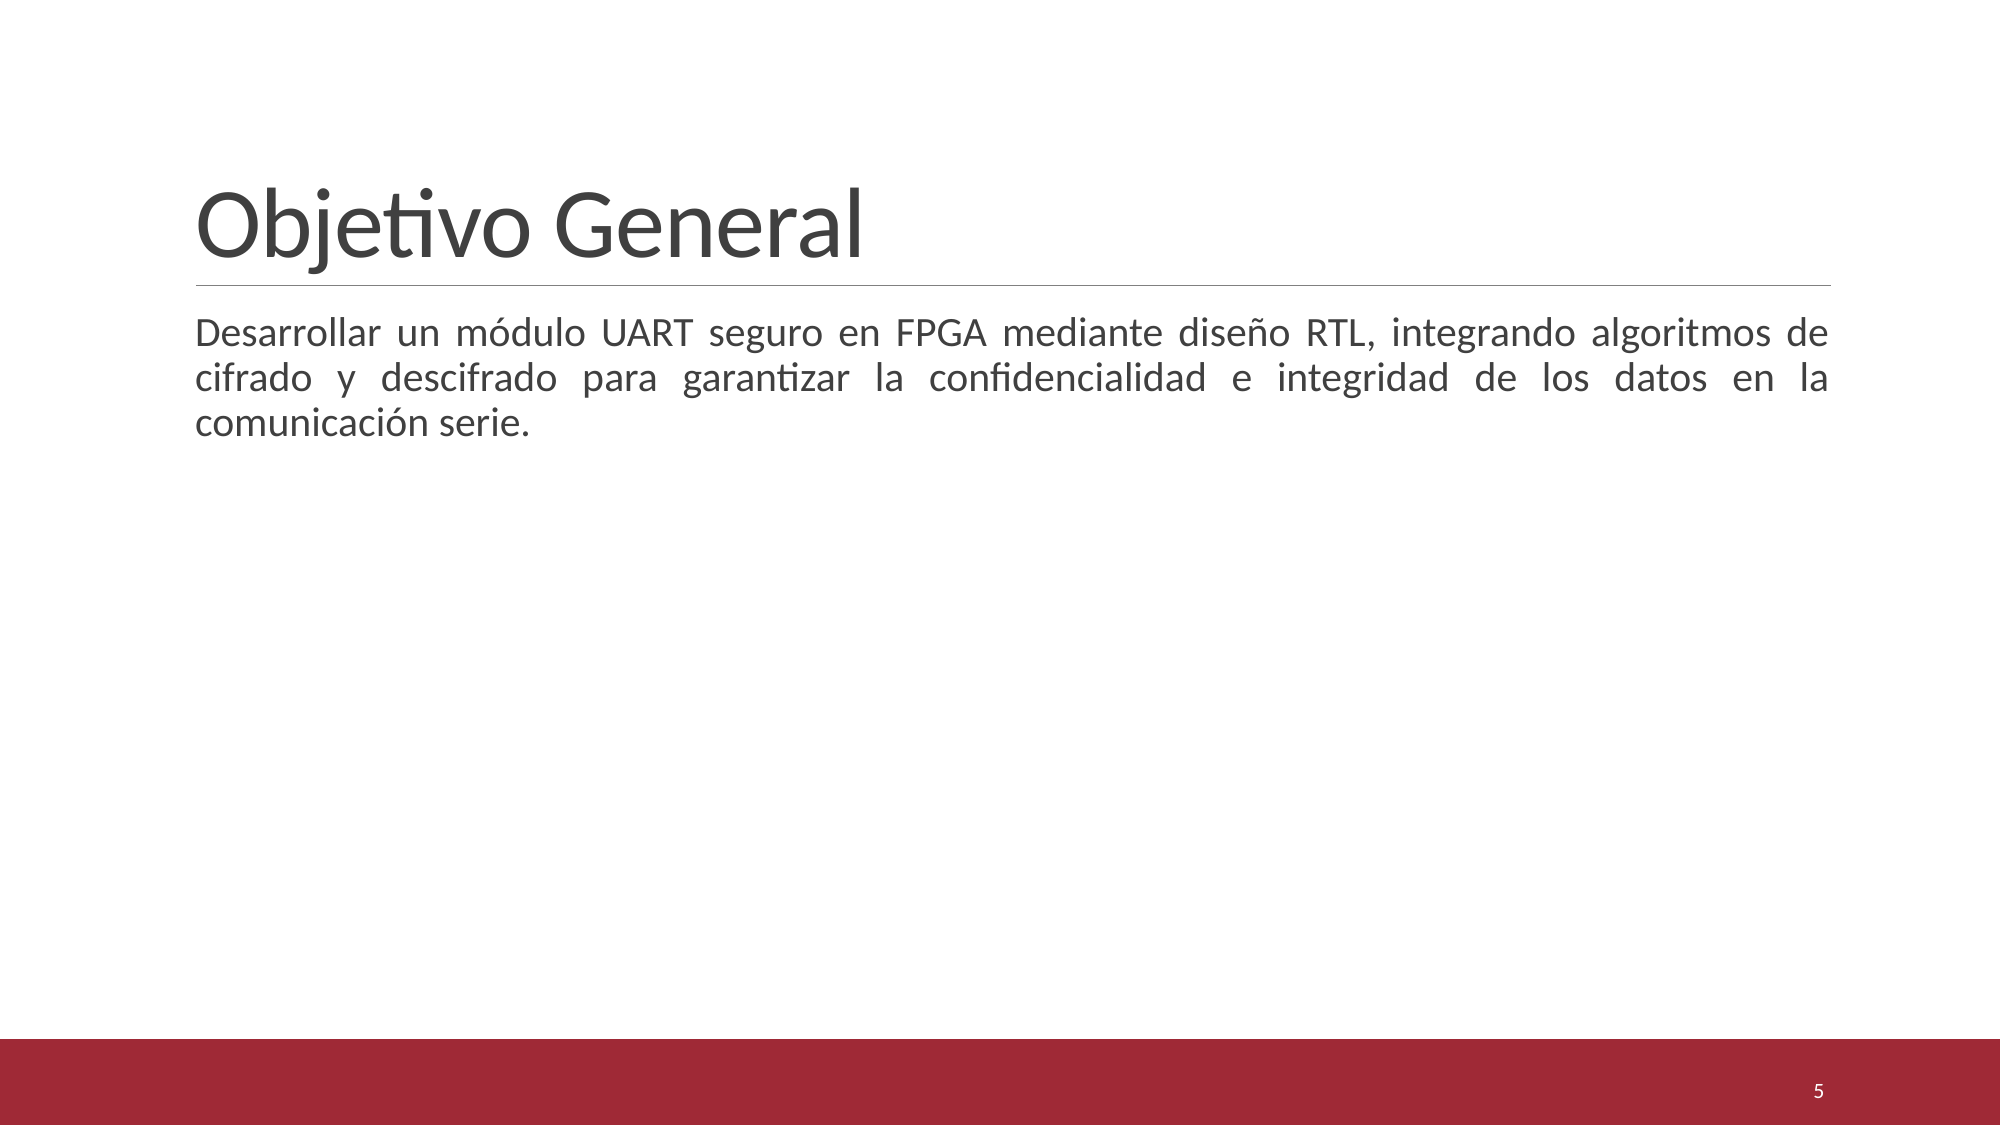

# Objetivo General
Desarrollar un módulo UART seguro en FPGA mediante diseño RTL, integrando algoritmos de cifrado y descifrado para garantizar la confidencialidad e integridad de los datos en la comunicación serie.

5